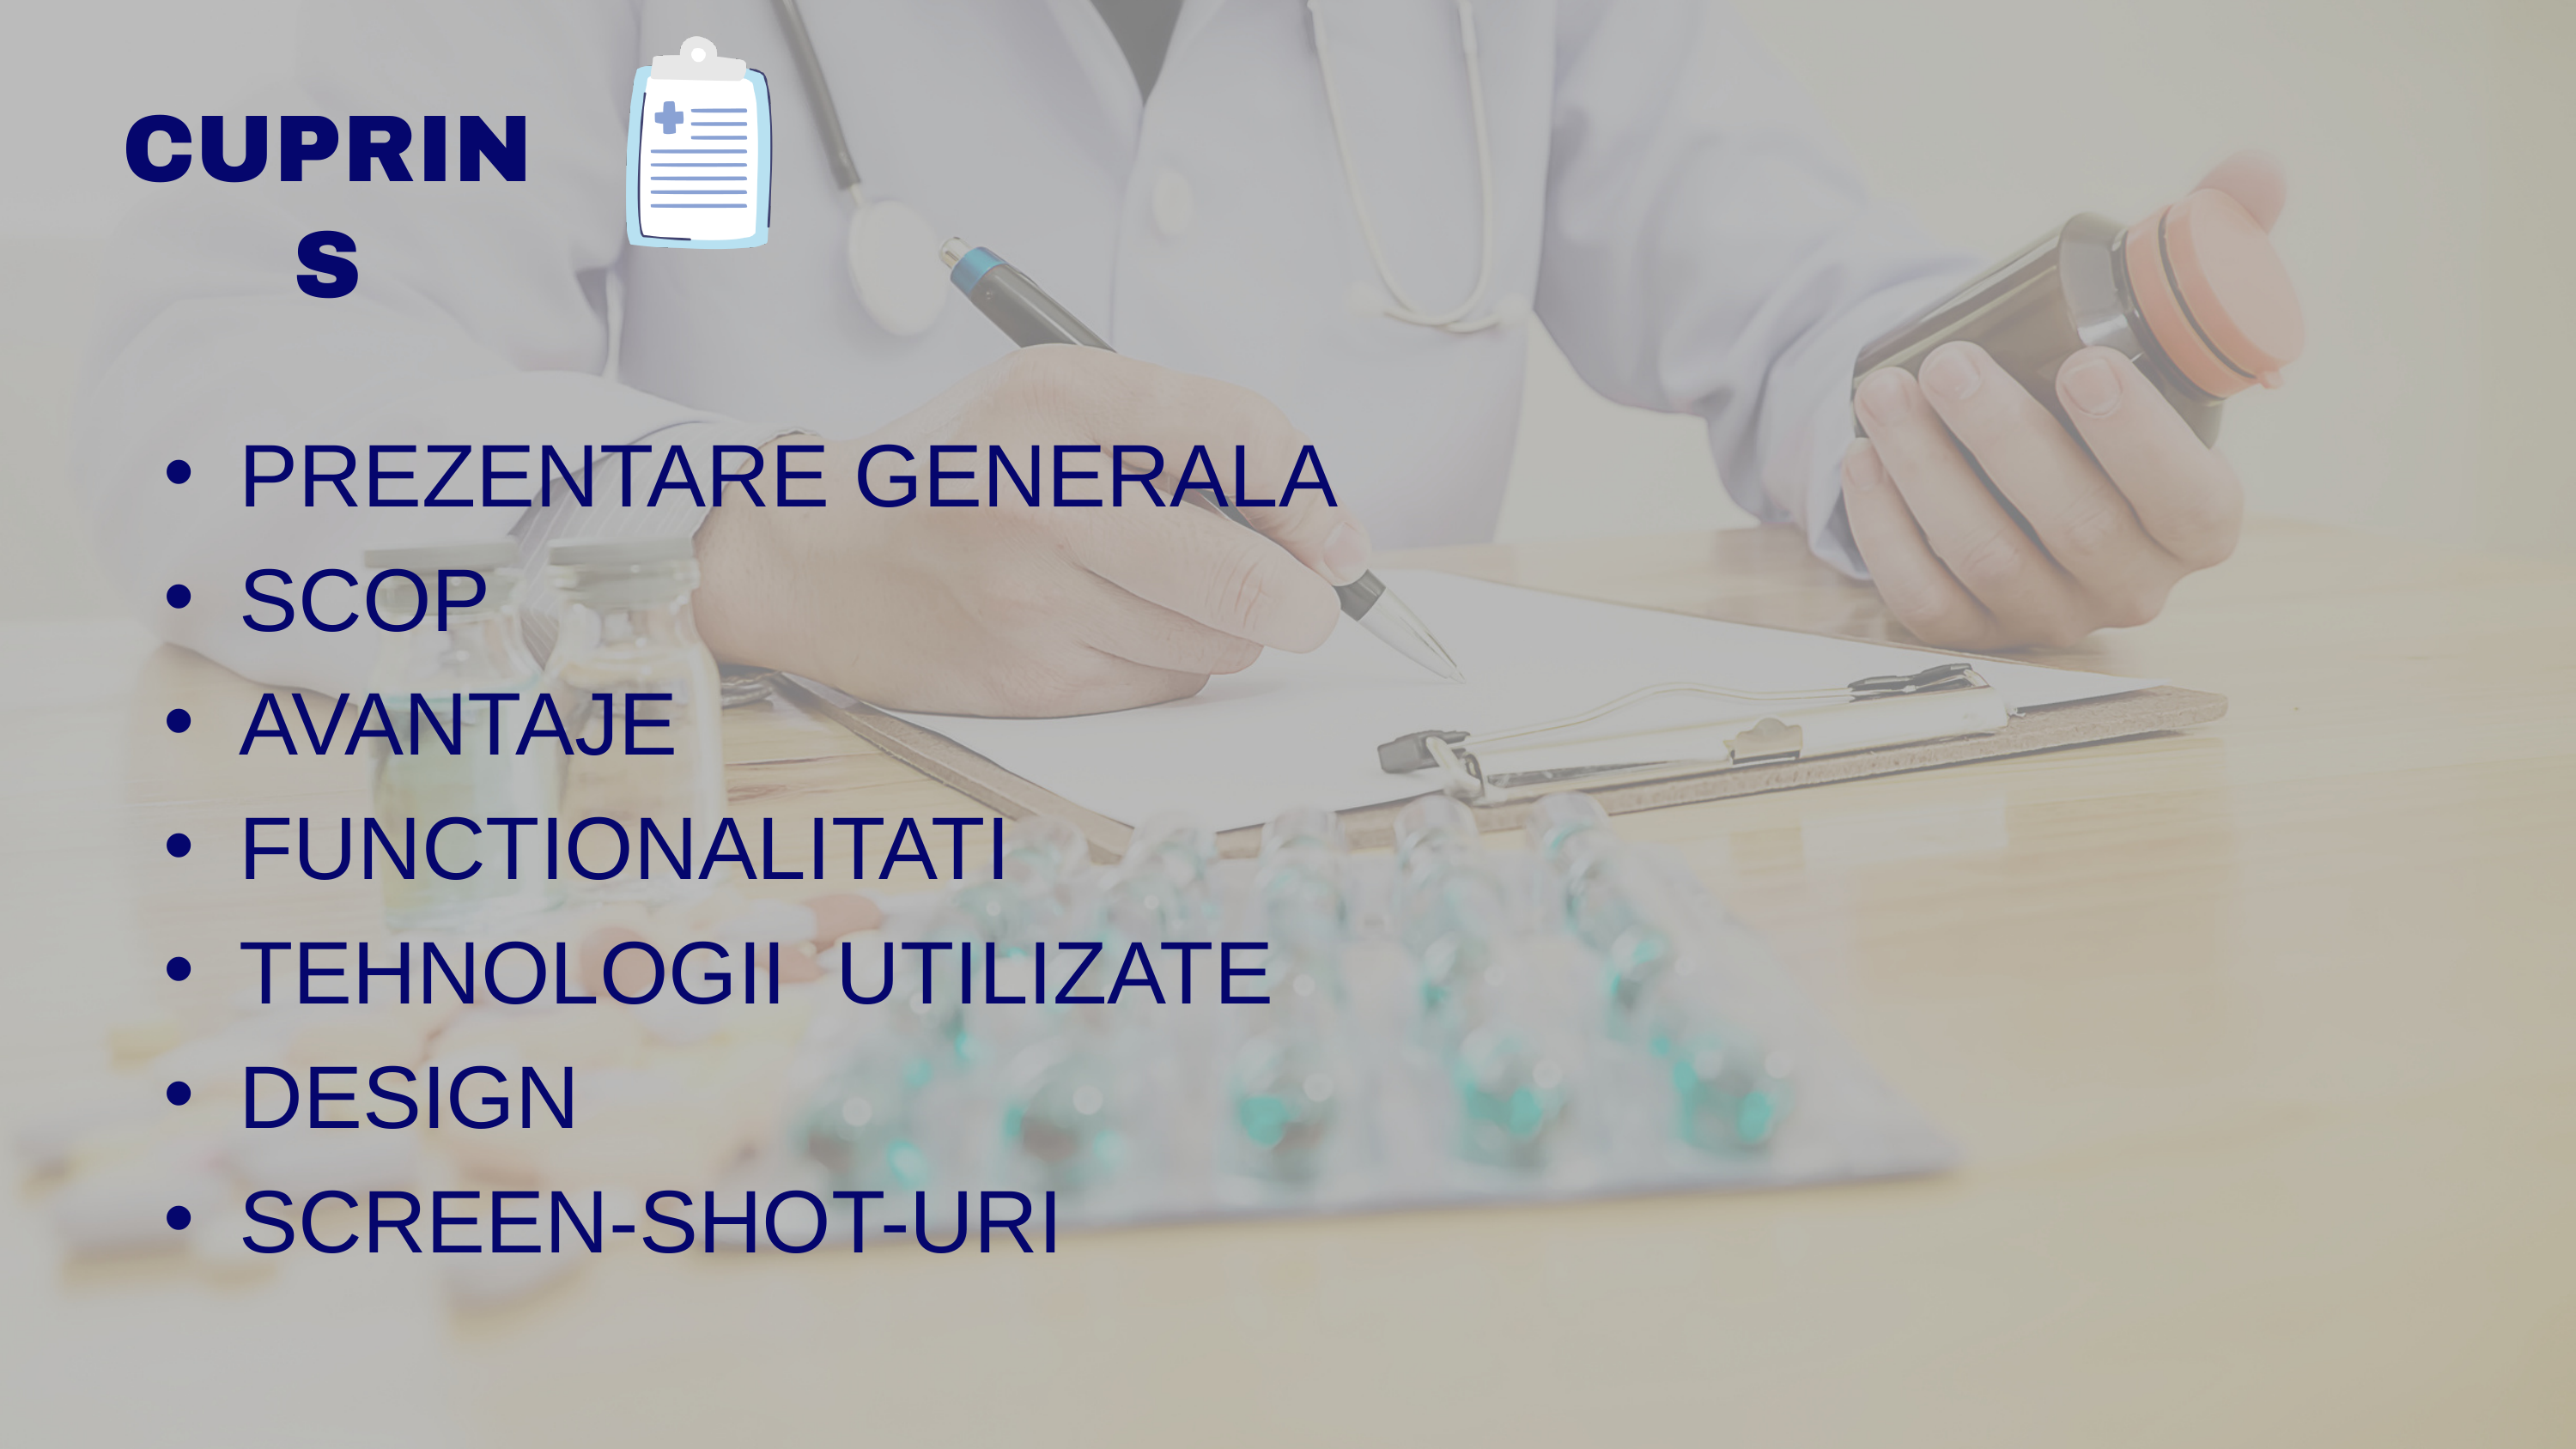

CUPRINS
PREZENTARE GENERALA
SCOP
AVANTAJE
FUNCTIONALITATI
TEHNOLOGII  UTILIZATE
DESIGN
SCREEN-SHOT-URI